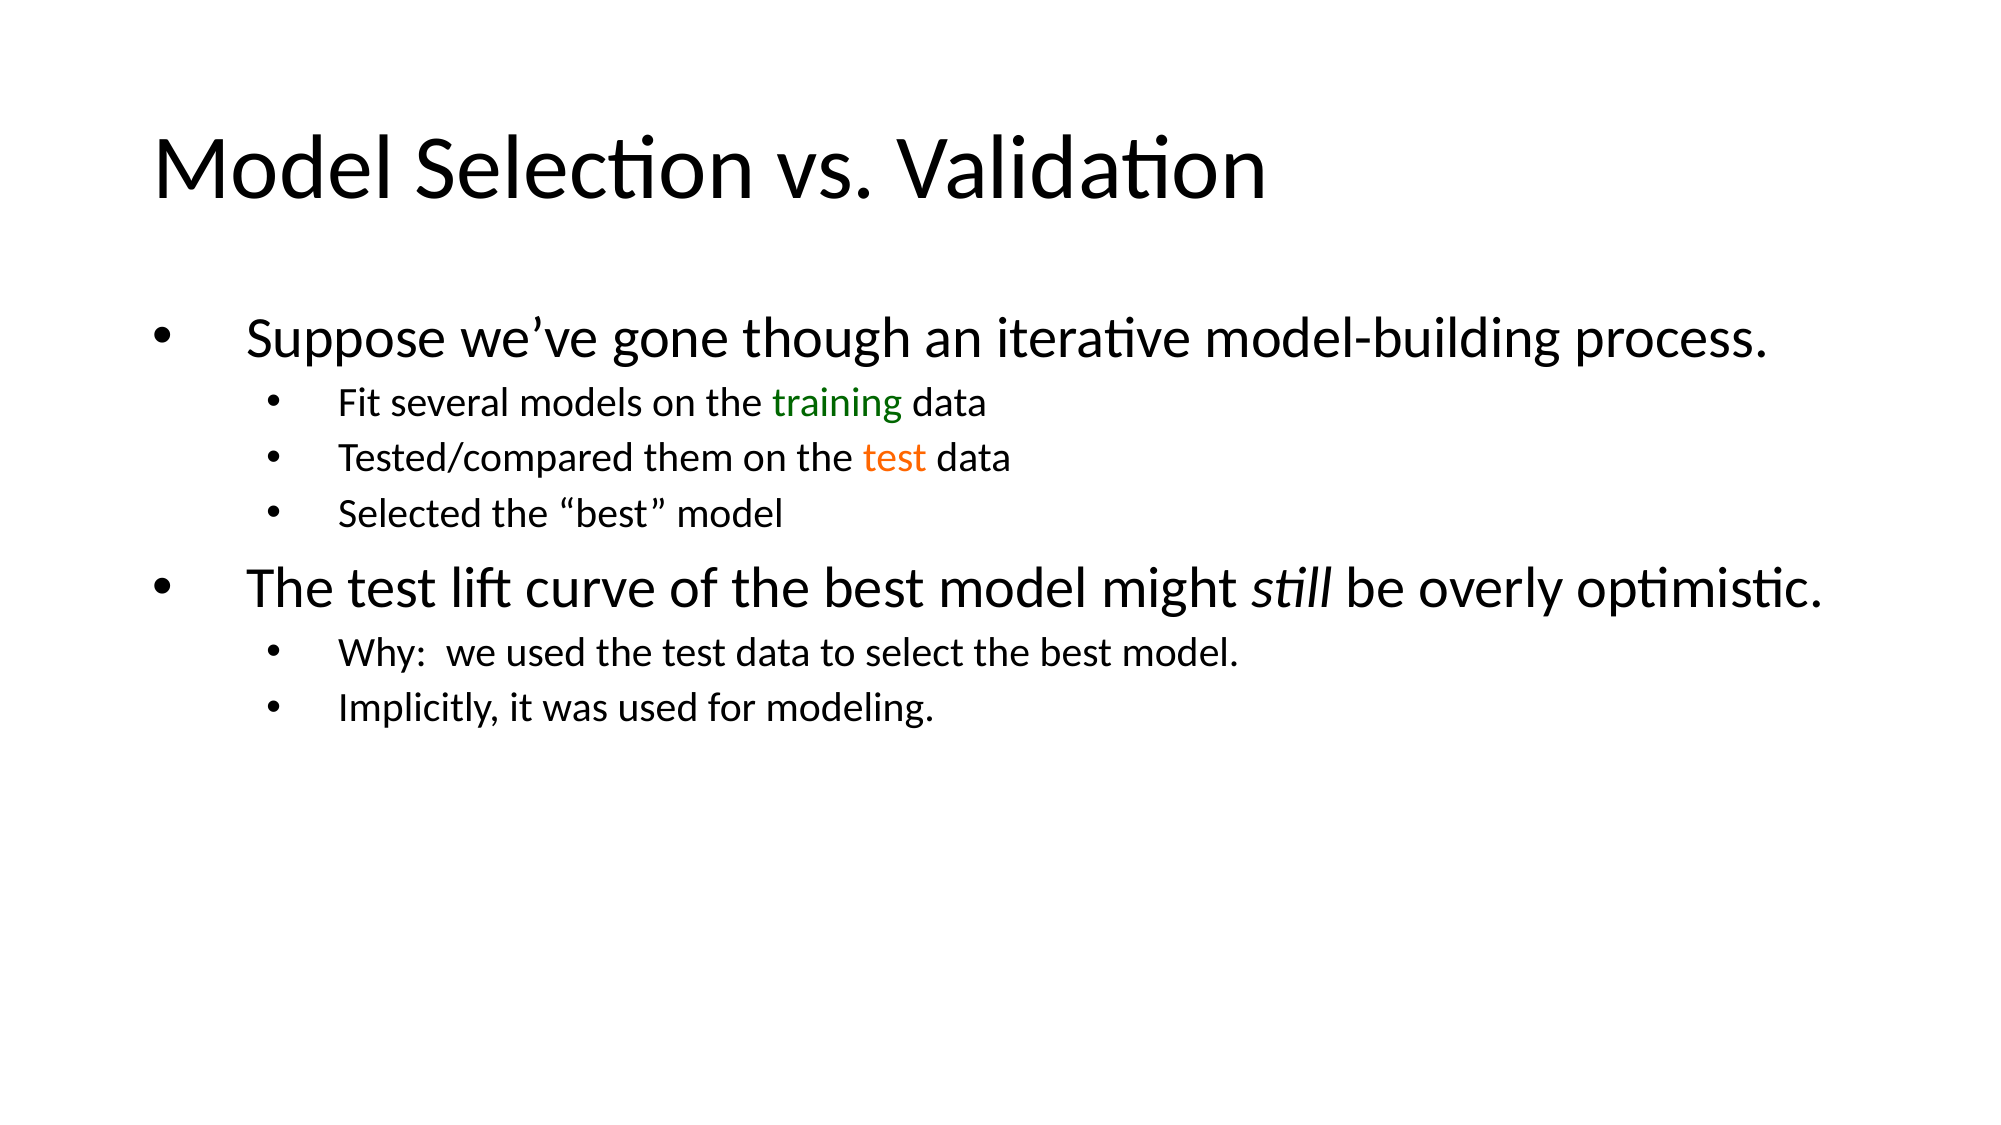

# Model Selection vs. Validation
Suppose we’ve gone though an iterative model-building process.
Fit several models on the training data
Tested/compared them on the test data
Selected the “best” model
The test lift curve of the best model might still be overly optimistic.
Why:  we used the test data to select the best model.
Implicitly, it was used for modeling.